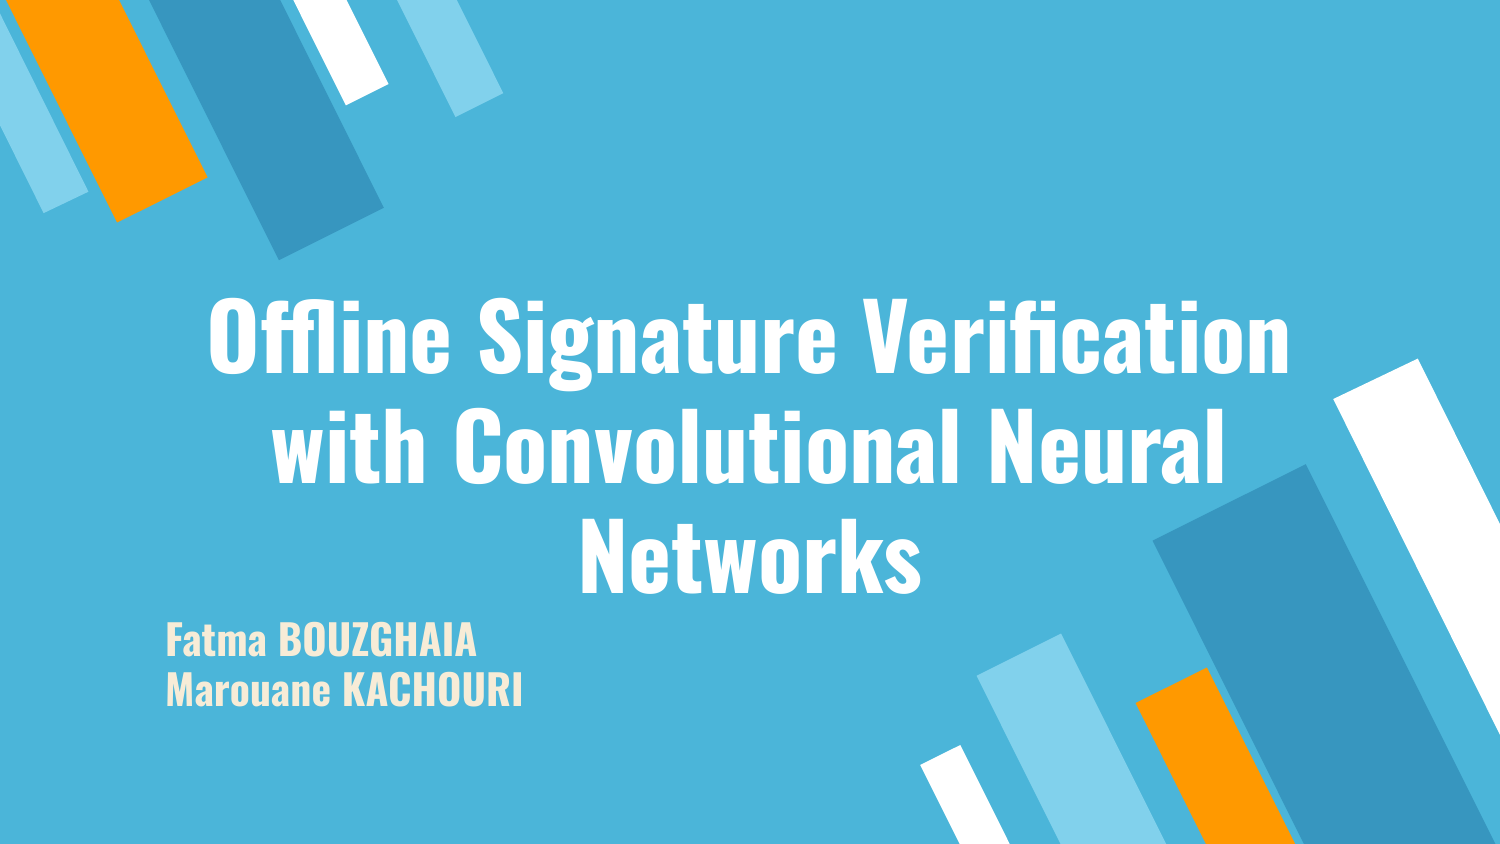

# Offline Signature Verification with Convolutional Neural Networks
Fatma BOUZGHAIA
Marouane KACHOURI